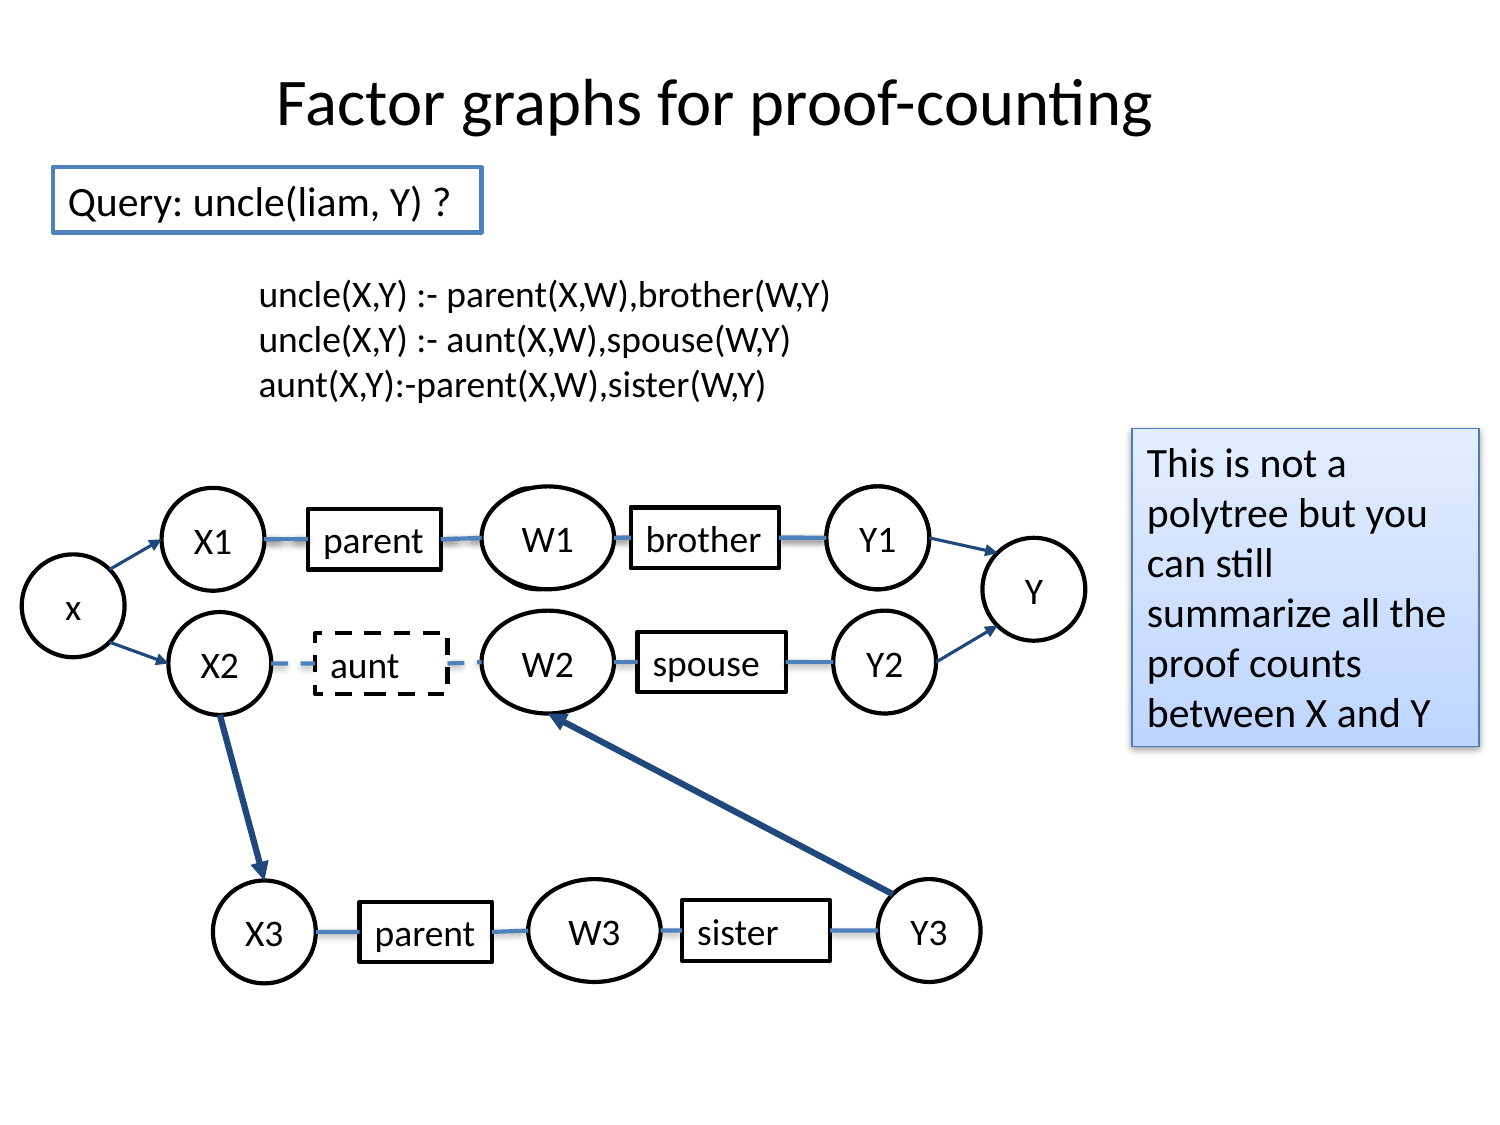

Factor graphs for proof-counting

Query: uncle(liam, Y) ?
uncle(X,Y) :- parent(X,W),brother(W,Y)
uncle(X,Y) :- aunt(X,W),spouse(W,Y)
aunt(X,Y):-parent(X,W),sister(W,Y)
This is not a polytree but you can still summarize all the proof counts between X and Y
W1
W
Y
Y1
X1
spouse
brother
aunt
parent
Y
x
W2
Y2
X2
spouse
aunt
W3
Y3
X3
sister
parent